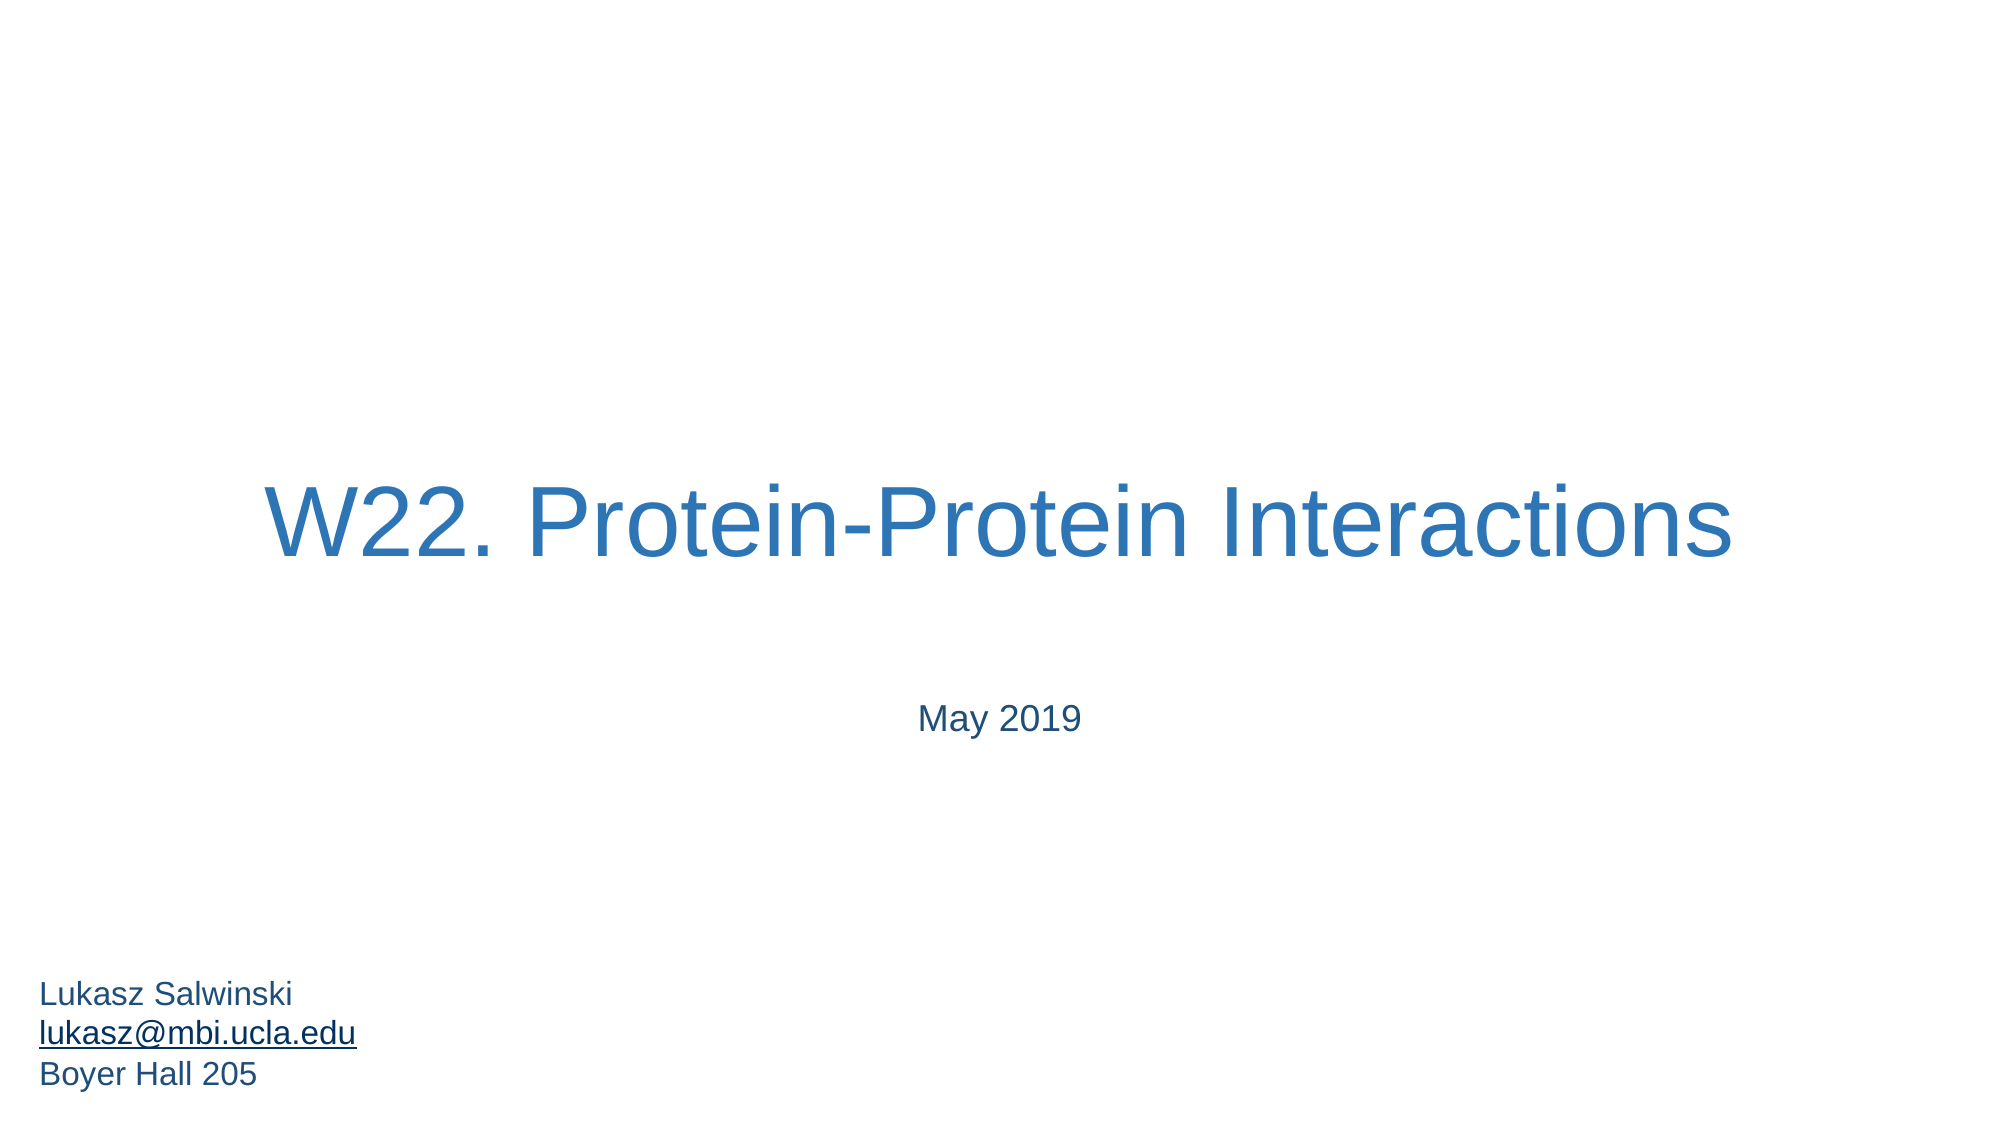

W22. Protein-Protein Interactions
May 2019
Lukasz Salwinski
lukasz@mbi.ucla.edu
Boyer Hall 205